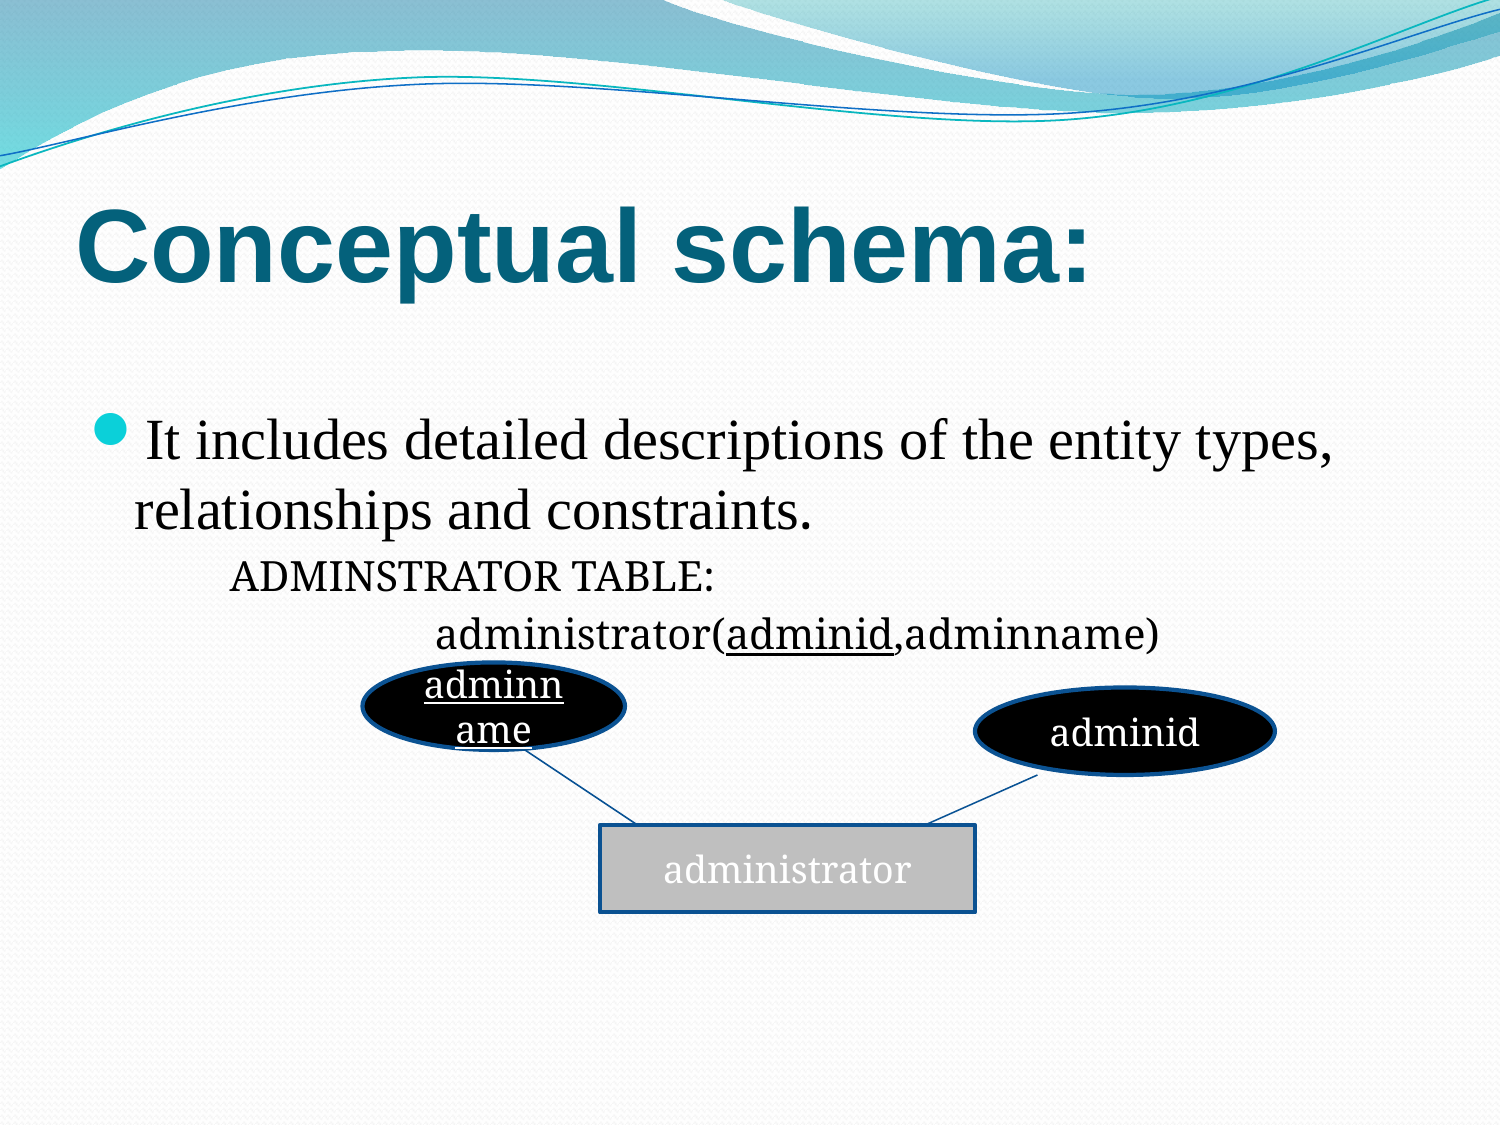

# Conceptual schema:

It includes detailed descriptions of the entity types, relationships and constraints.
             ADMINSTRATOR TABLE:
			administrator(adminid,adminname)

adminname
adminid
administrator